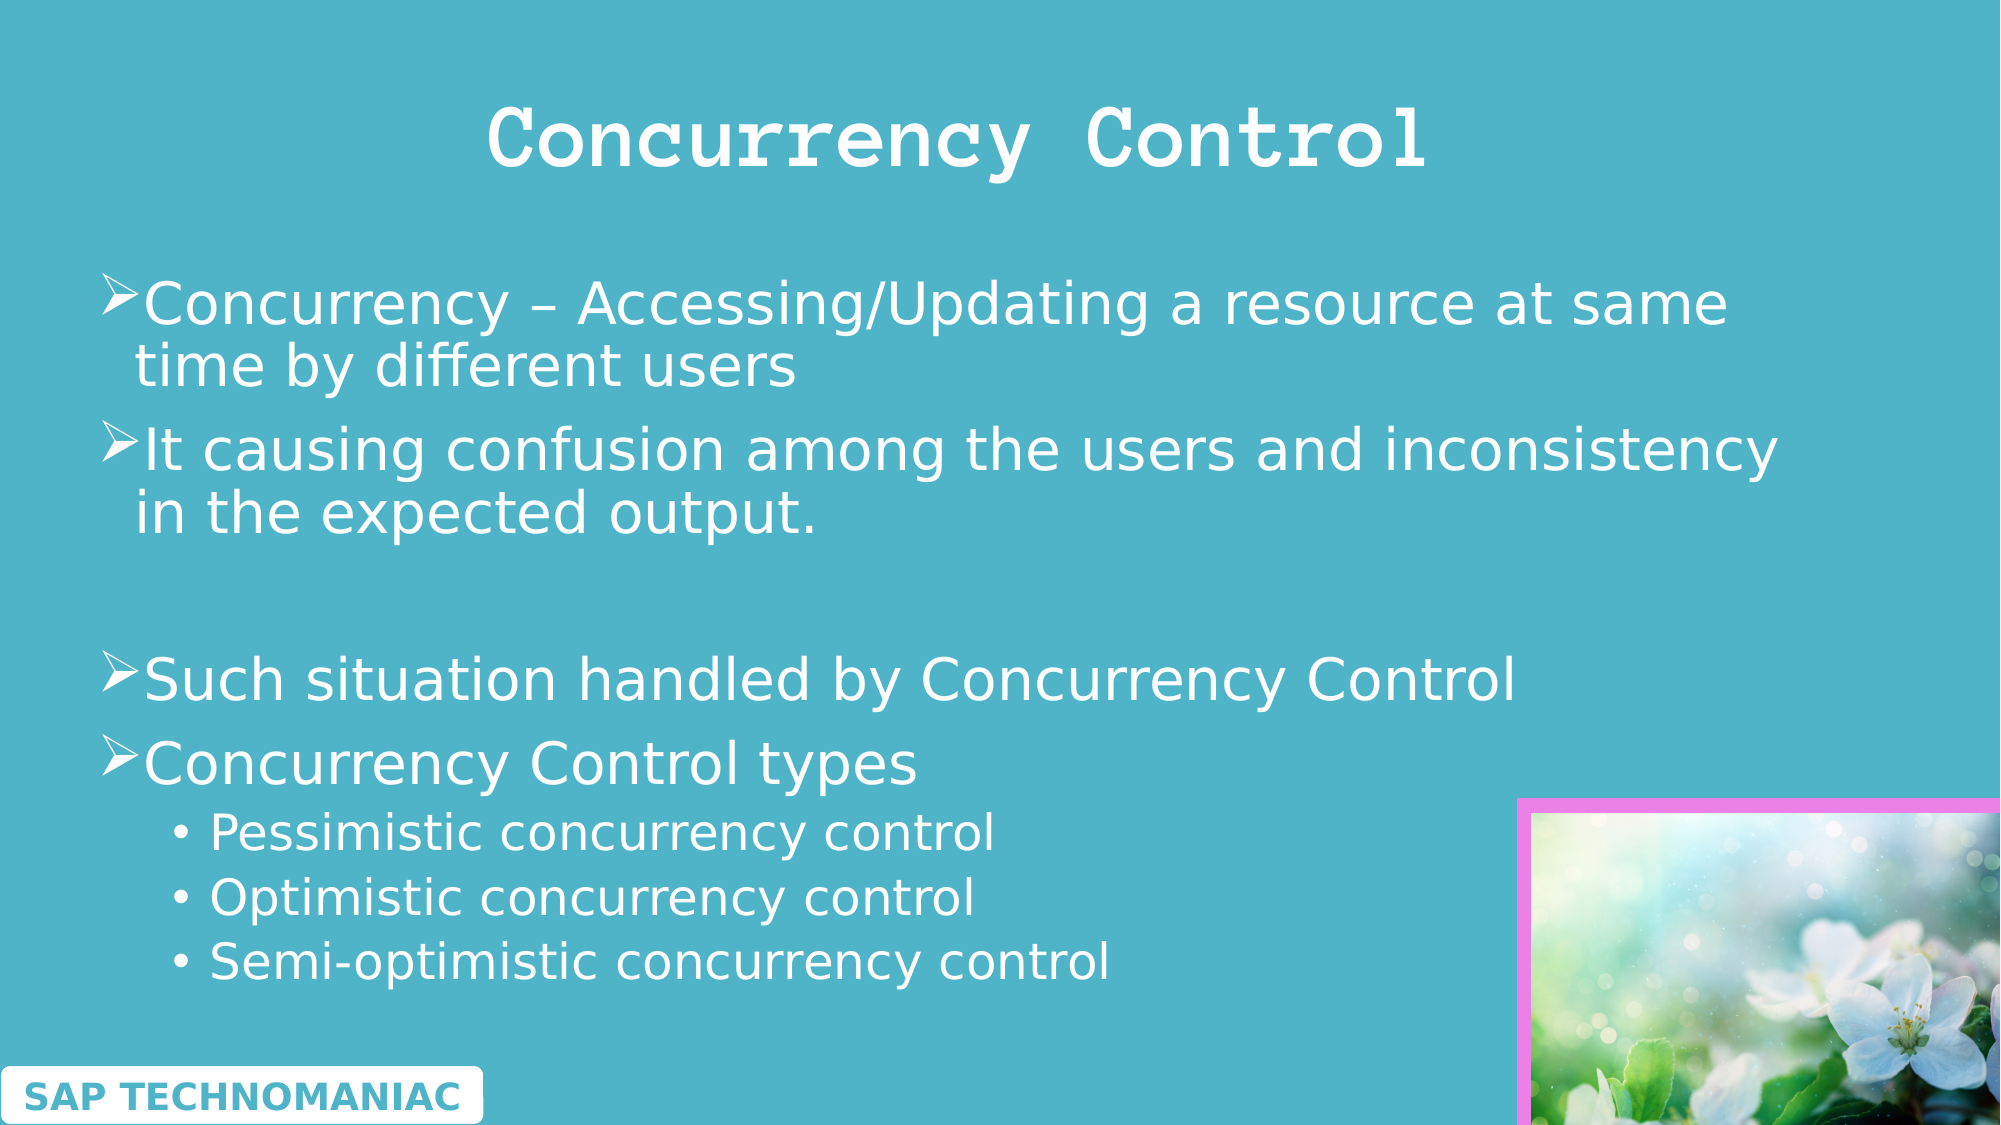

# Concurrency Control
Concurrency – Accessing/Updating a resource at same time by different users
It causing confusion among the users and inconsistency in the expected output.

Such situation handled by Concurrency Control
Concurrency Control types
Pessimistic concurrency control
Optimistic concurrency control
Semi-­optimistic concurrency control